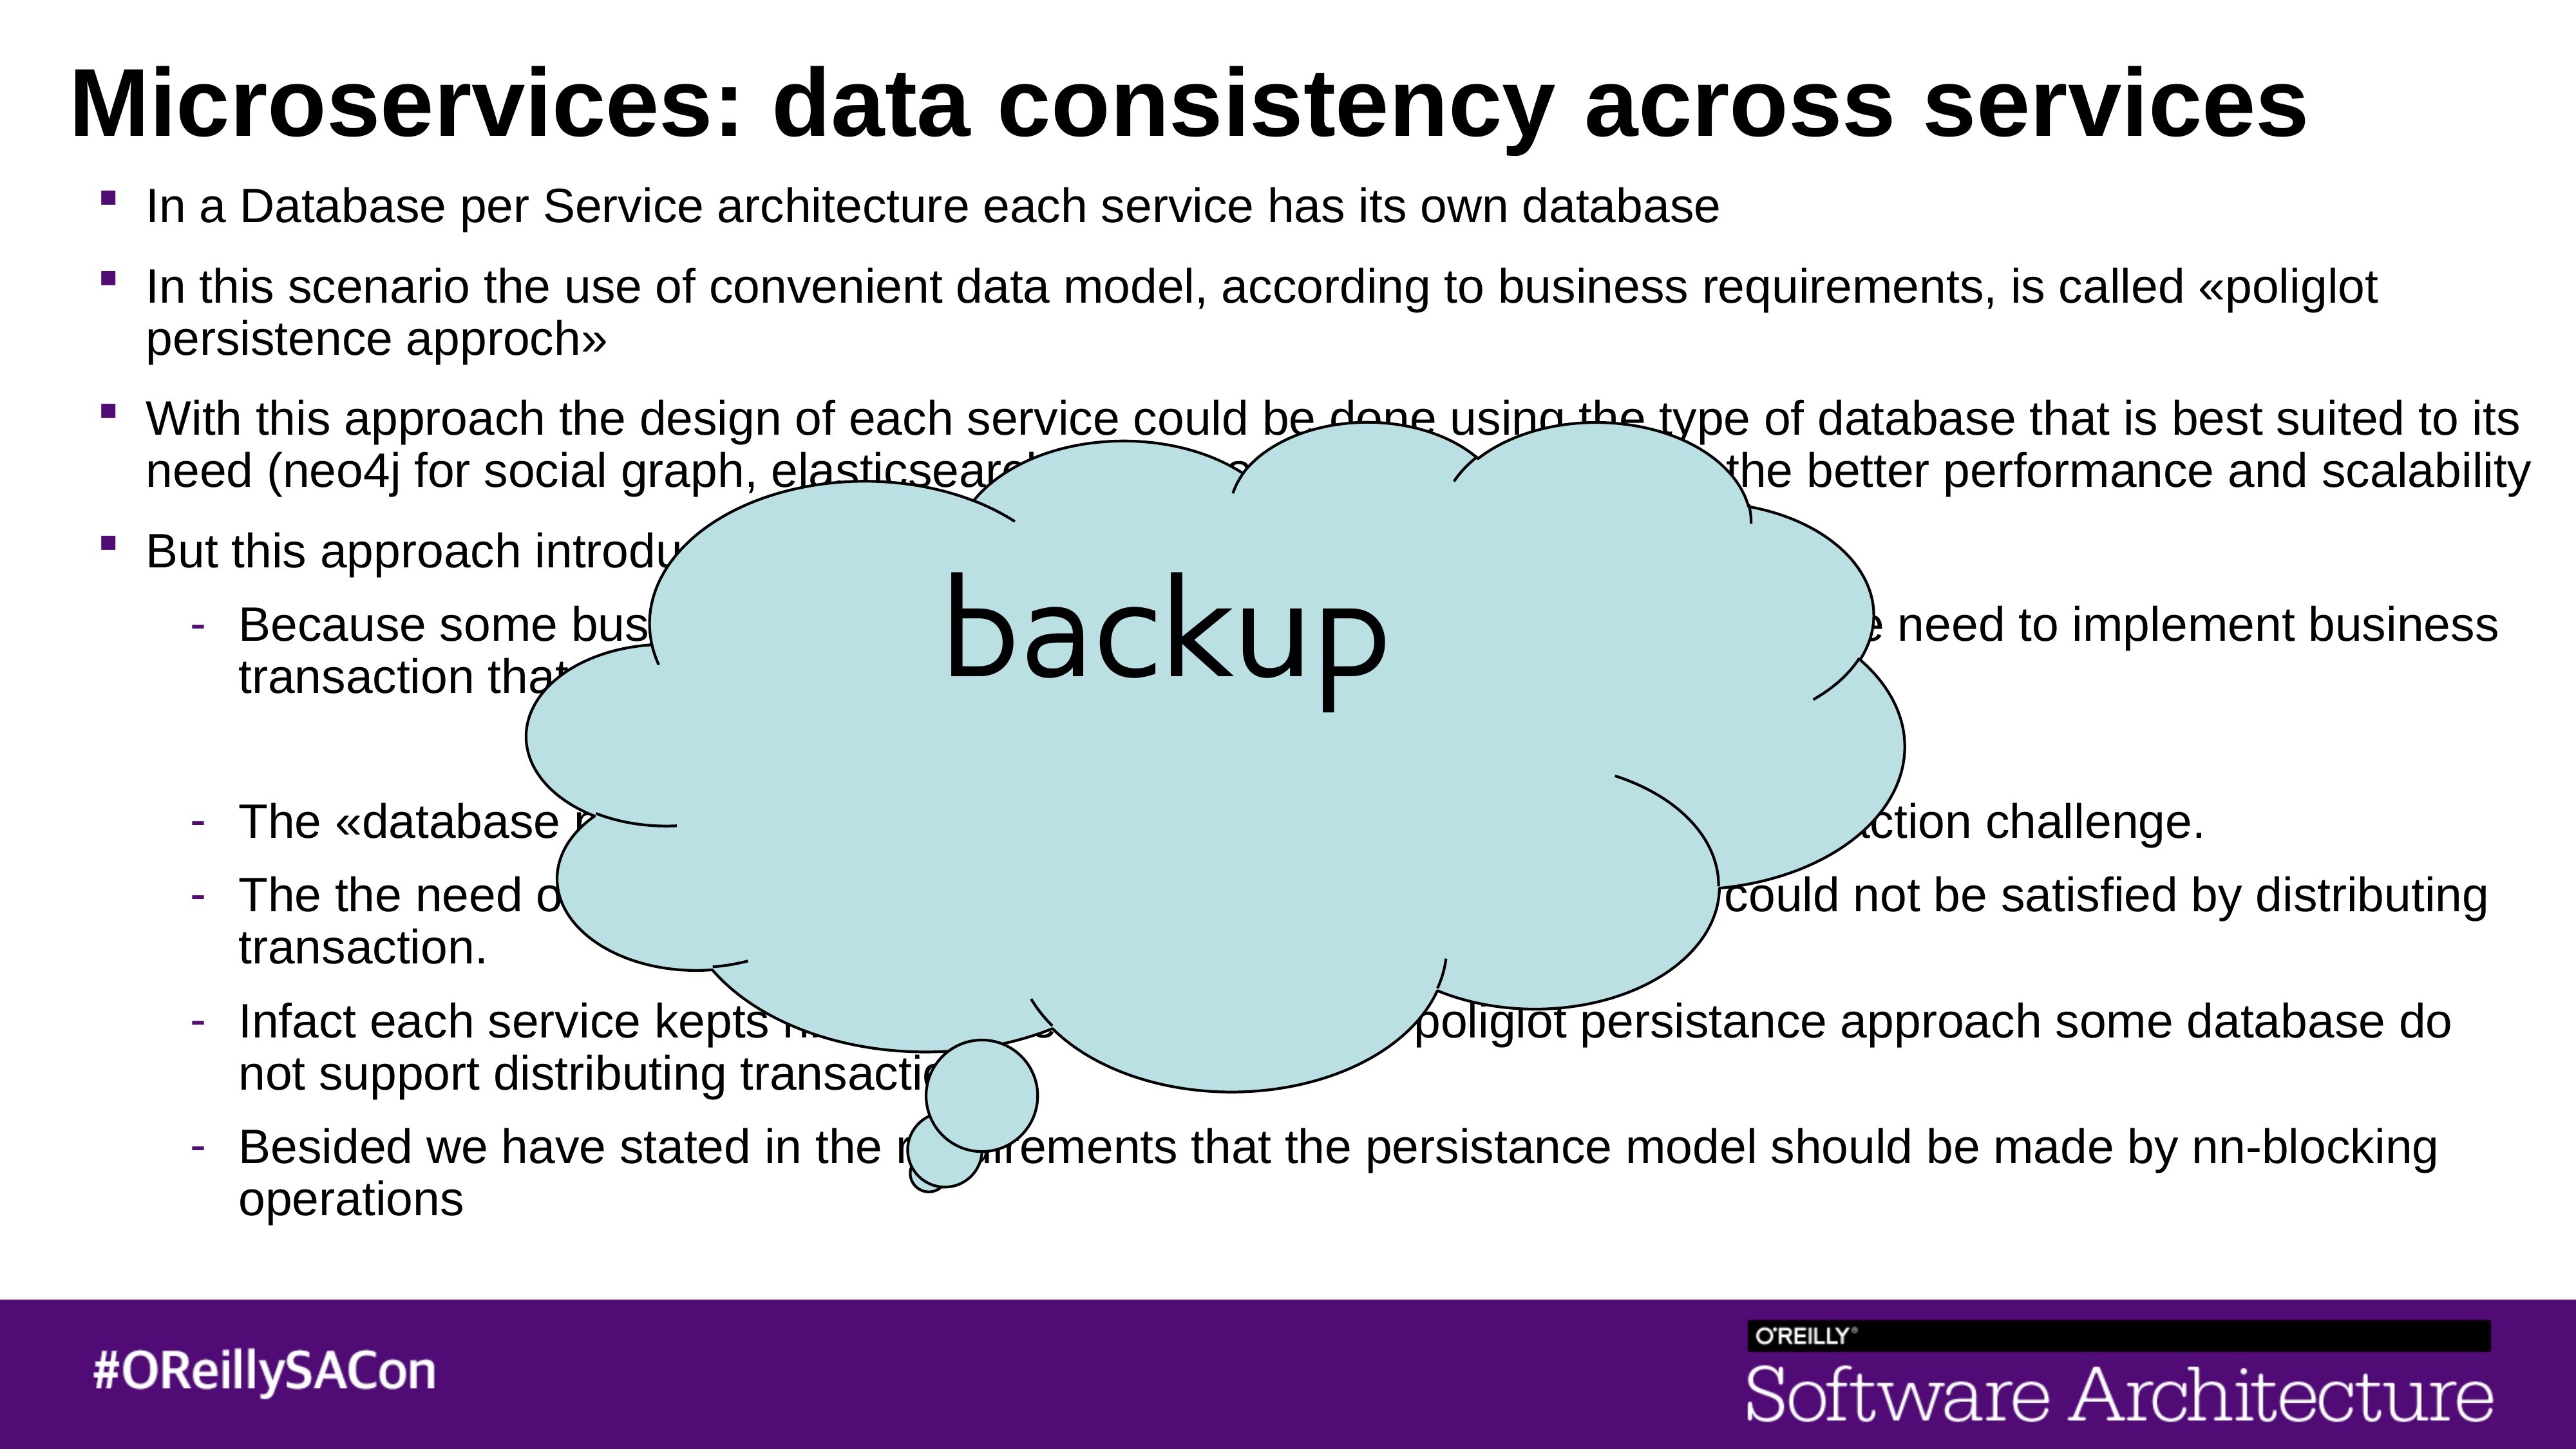

# Microservices: data consistency across services
In a Database per Service architecture each service has its own database
In this scenario the use of convenient data model, according to business requirements, is called «poliglot persistence approch»
With this approach the design of each service could be done using the type of database that is best suited to its need (neo4j for social graph, elasticsearch for text serches, etc) obtaining the better performance and scalability
But this approach introduces a distributed data transaction challenge:
Because some business transactions need to  span over multiple service, we need to implement business transaction that maintain consistency across  multiple services.

The «database per service architecture» introduces a distributed data transaction challenge.
The the need of business transactions to span over different services could not be satisfied by distributing transaction.
Infact each service kepts his database private and in a poliglot persistance approach some database do not support distributing transaction.
Besided we have stated in the requirements that the persistance model should be made by nn-blocking operations

backup